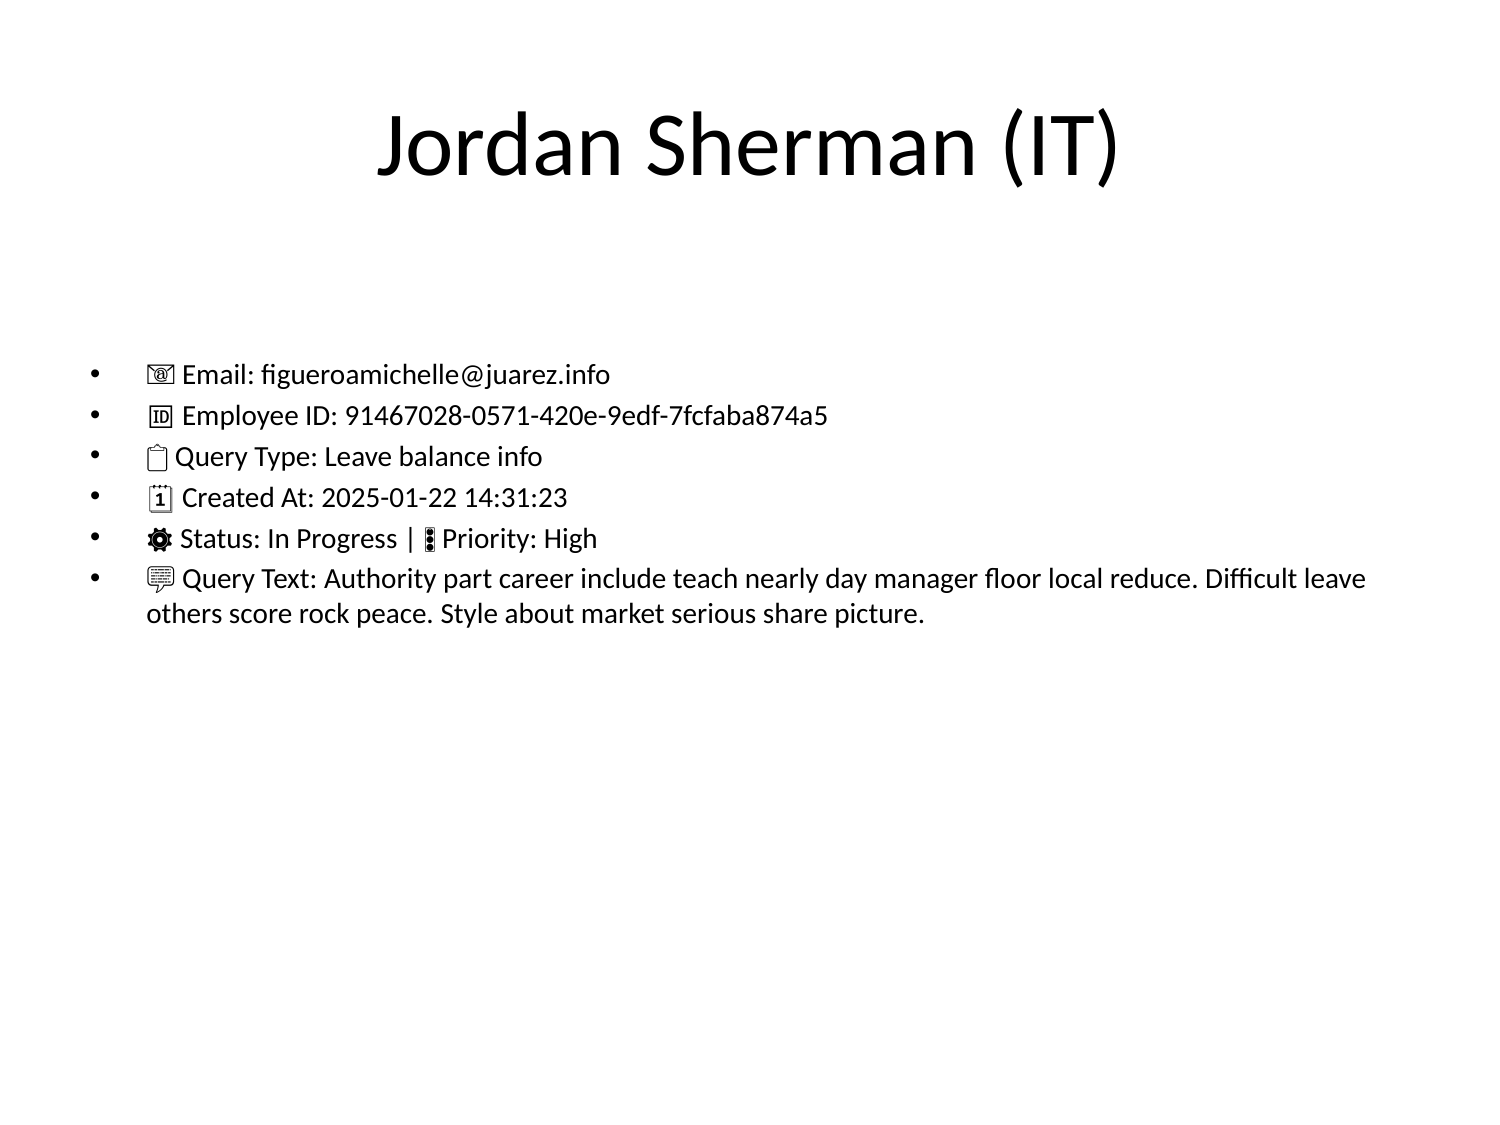

# Jordan Sherman (IT)

📧 Email: figueroamichelle@juarez.info
🆔 Employee ID: 91467028-0571-420e-9edf-7fcfaba874a5
📋 Query Type: Leave balance info
🗓 Created At: 2025-01-22 14:31:23
⚙ Status: In Progress | 🚦 Priority: High
💬 Query Text: Authority part career include teach nearly day manager floor local reduce. Difficult leave others score rock peace. Style about market serious share picture.